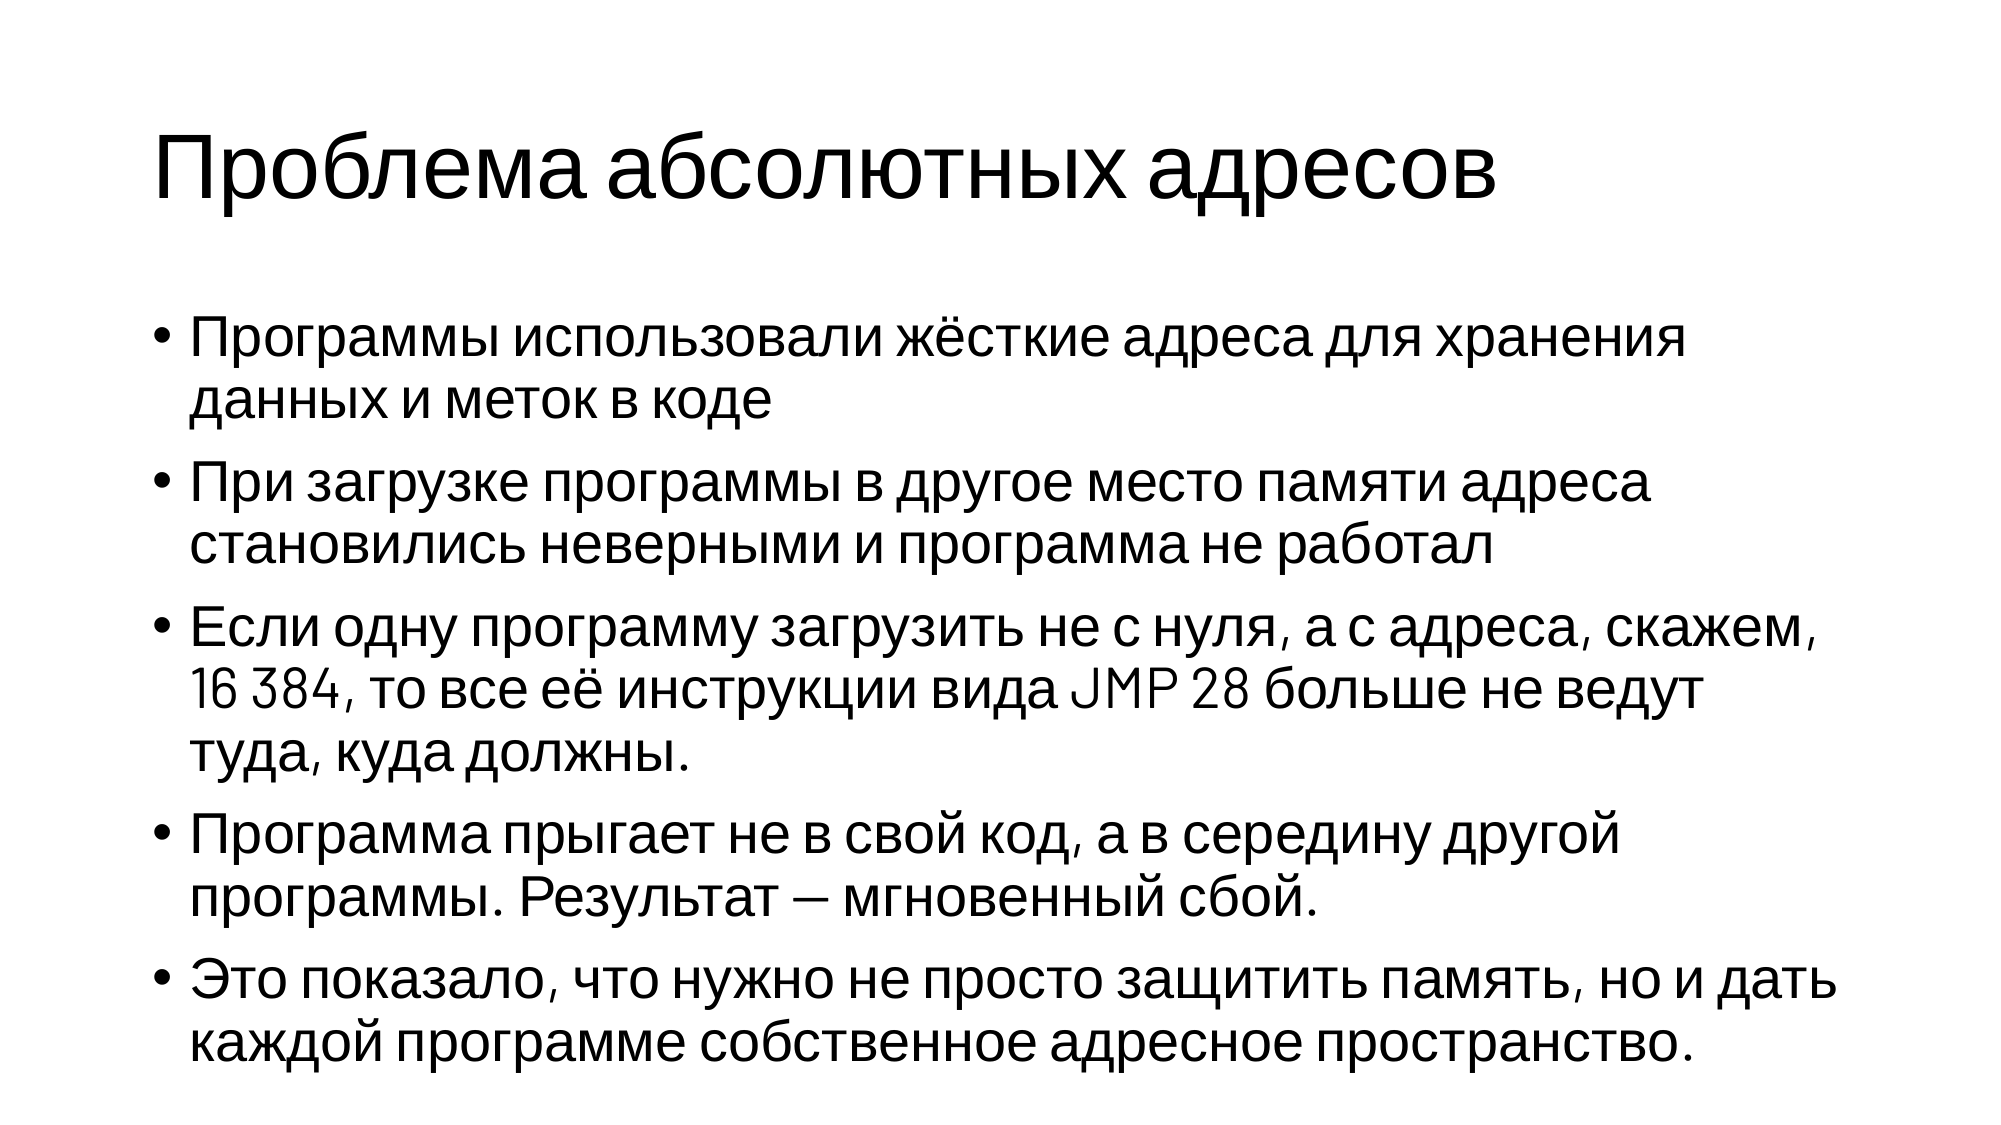

# Проблема абсолютных адресов
Программы использовали жёсткие адреса для хранения данных и меток в коде
При загрузке программы в другое место памяти адреса становились неверными и программа не работал
Если одну программу загрузить не с нуля, а с адреса, скажем, 16 384, то все её инструкции вида JMP 28 больше не ведут туда, куда должны.
Программа прыгает не в свой код, а в середину другой программы. Результат — мгновенный сбой.
Это показало, что нужно не просто защитить память, но и дать каждой программе собственное адресное пространство.